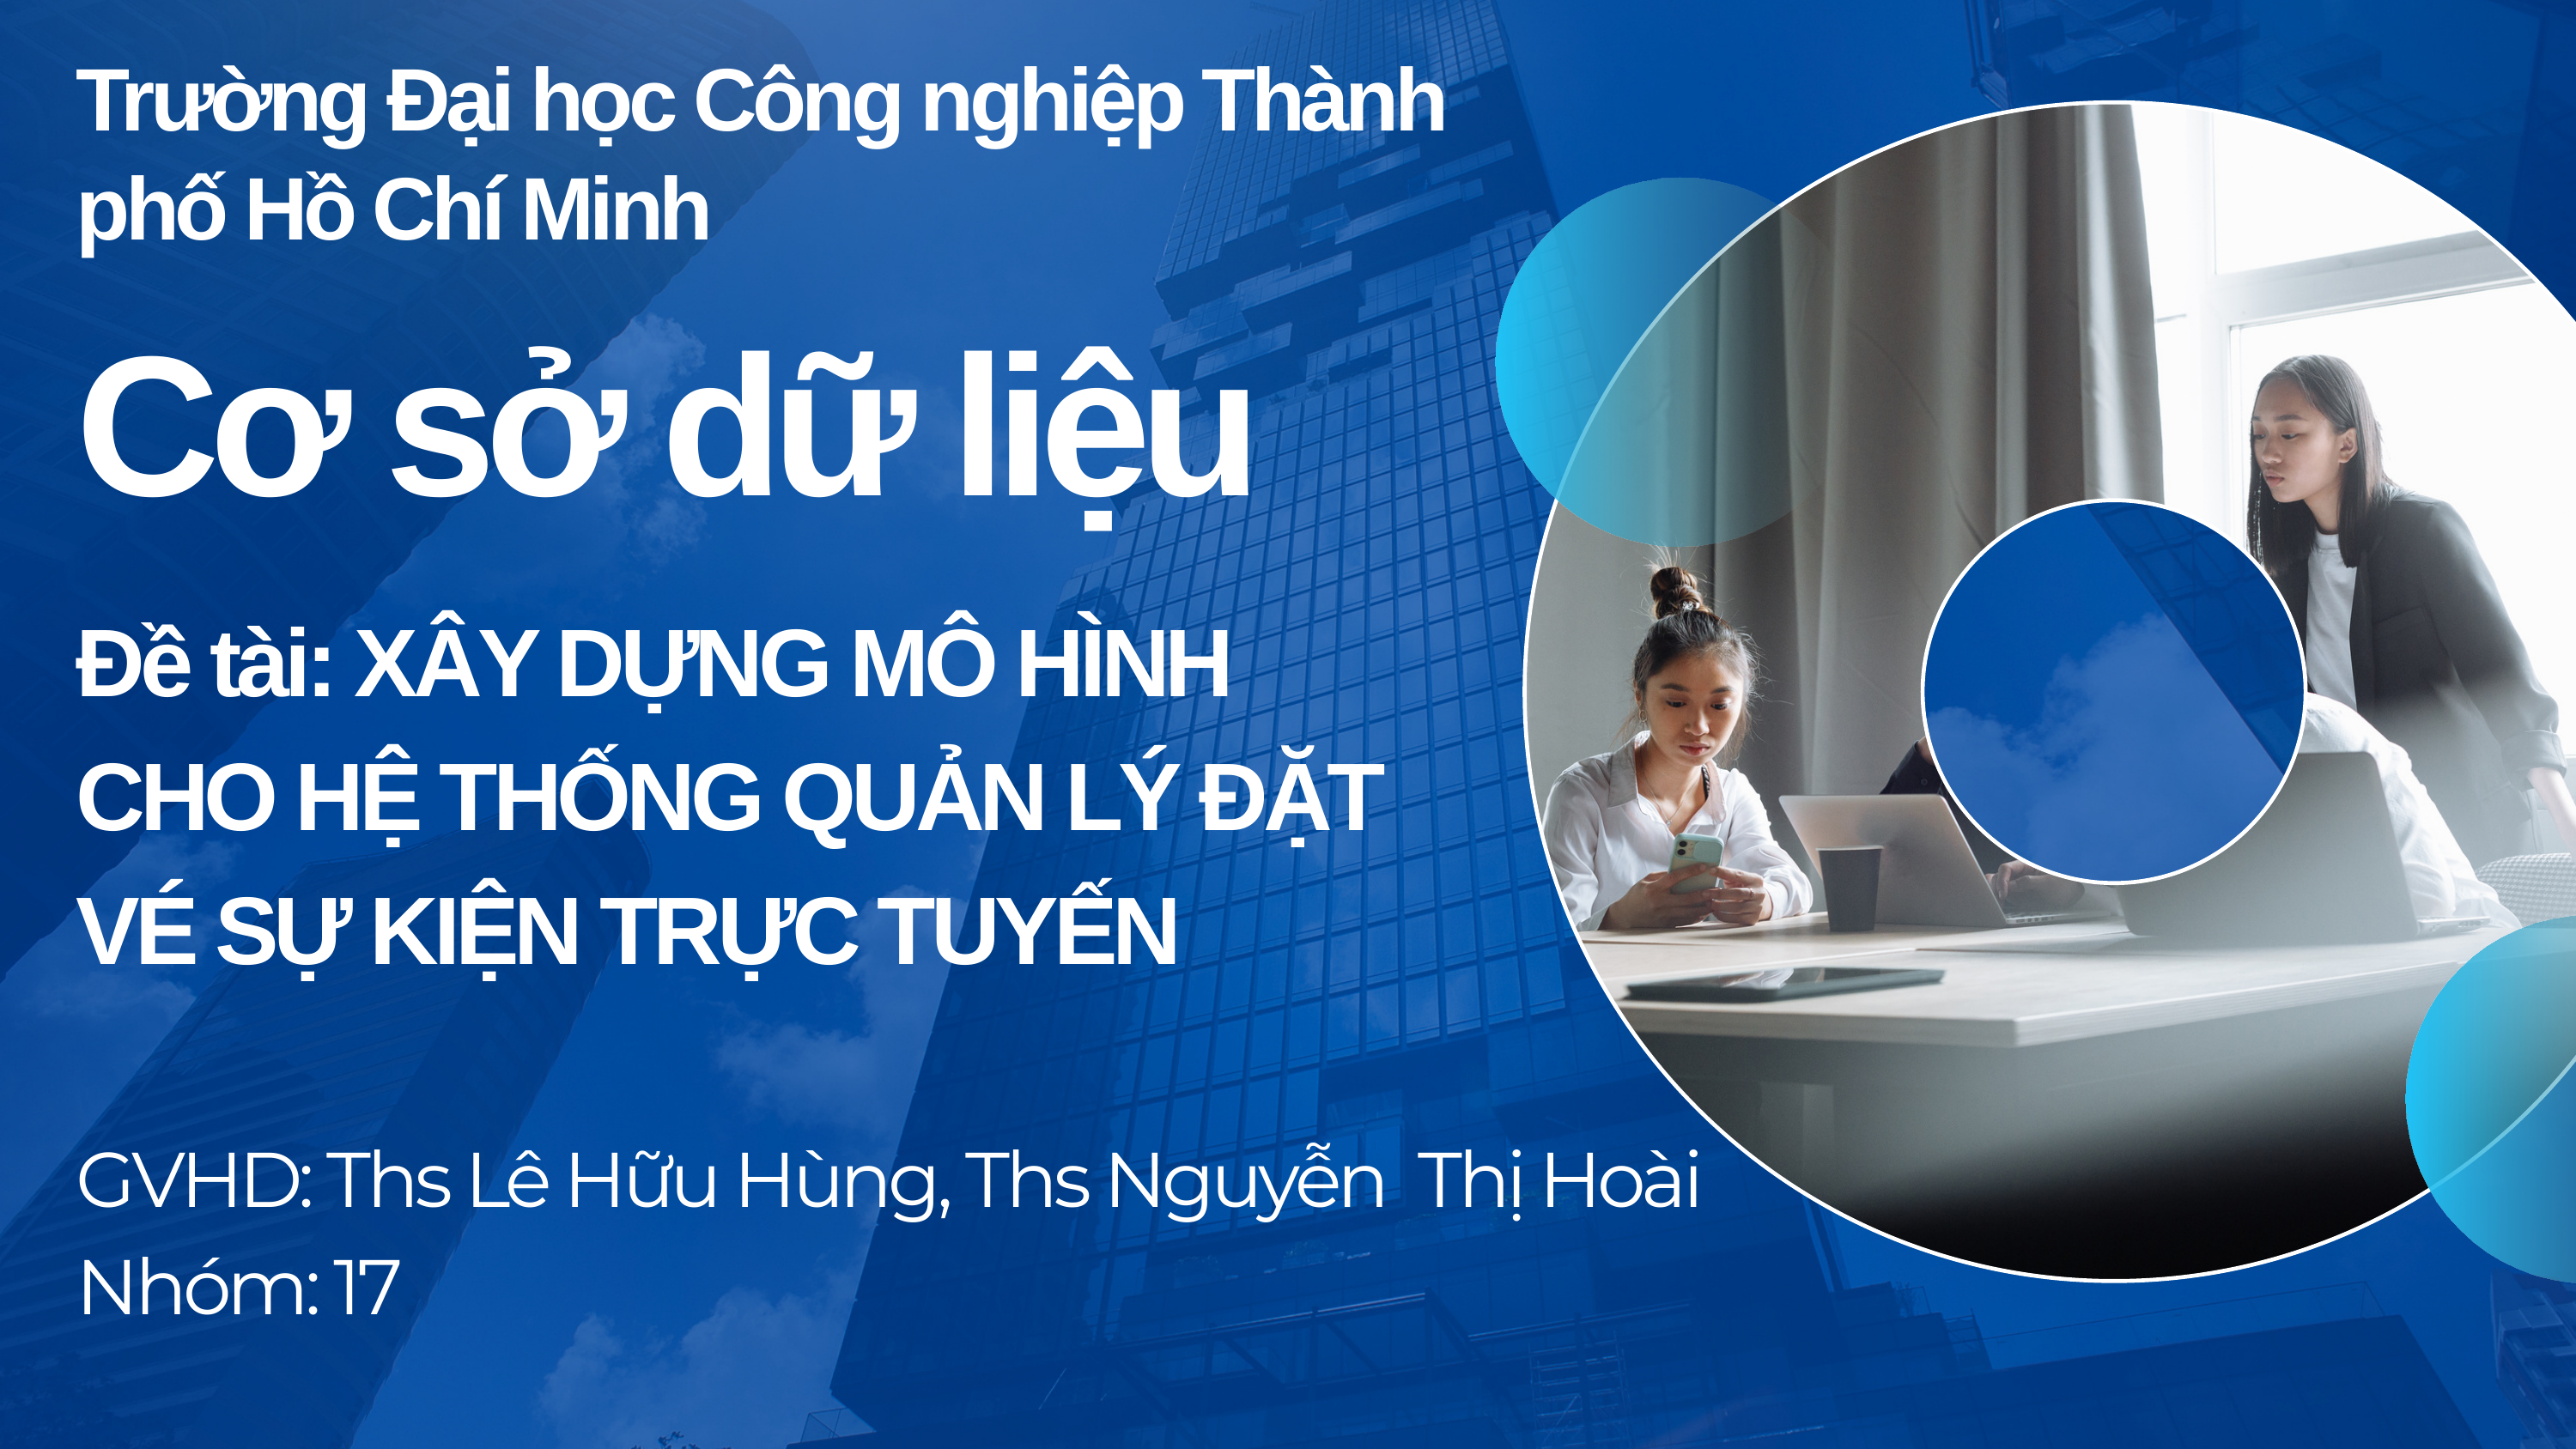

Trường Đại học Công nghiệp Thành phố Hồ Chí Minh

Cơ sở dữ liệu
Đề tài: XÂY DỰNG MÔ HÌNH CHO HỆ THỐNG QUẢN LÝ ĐẶT VÉ SỰ KIỆN TRỰC TUYẾN

GVHD: Ths Lê Hữu Hùng, Ths Nguyễn  Thị Hoài
Nhóm: 17